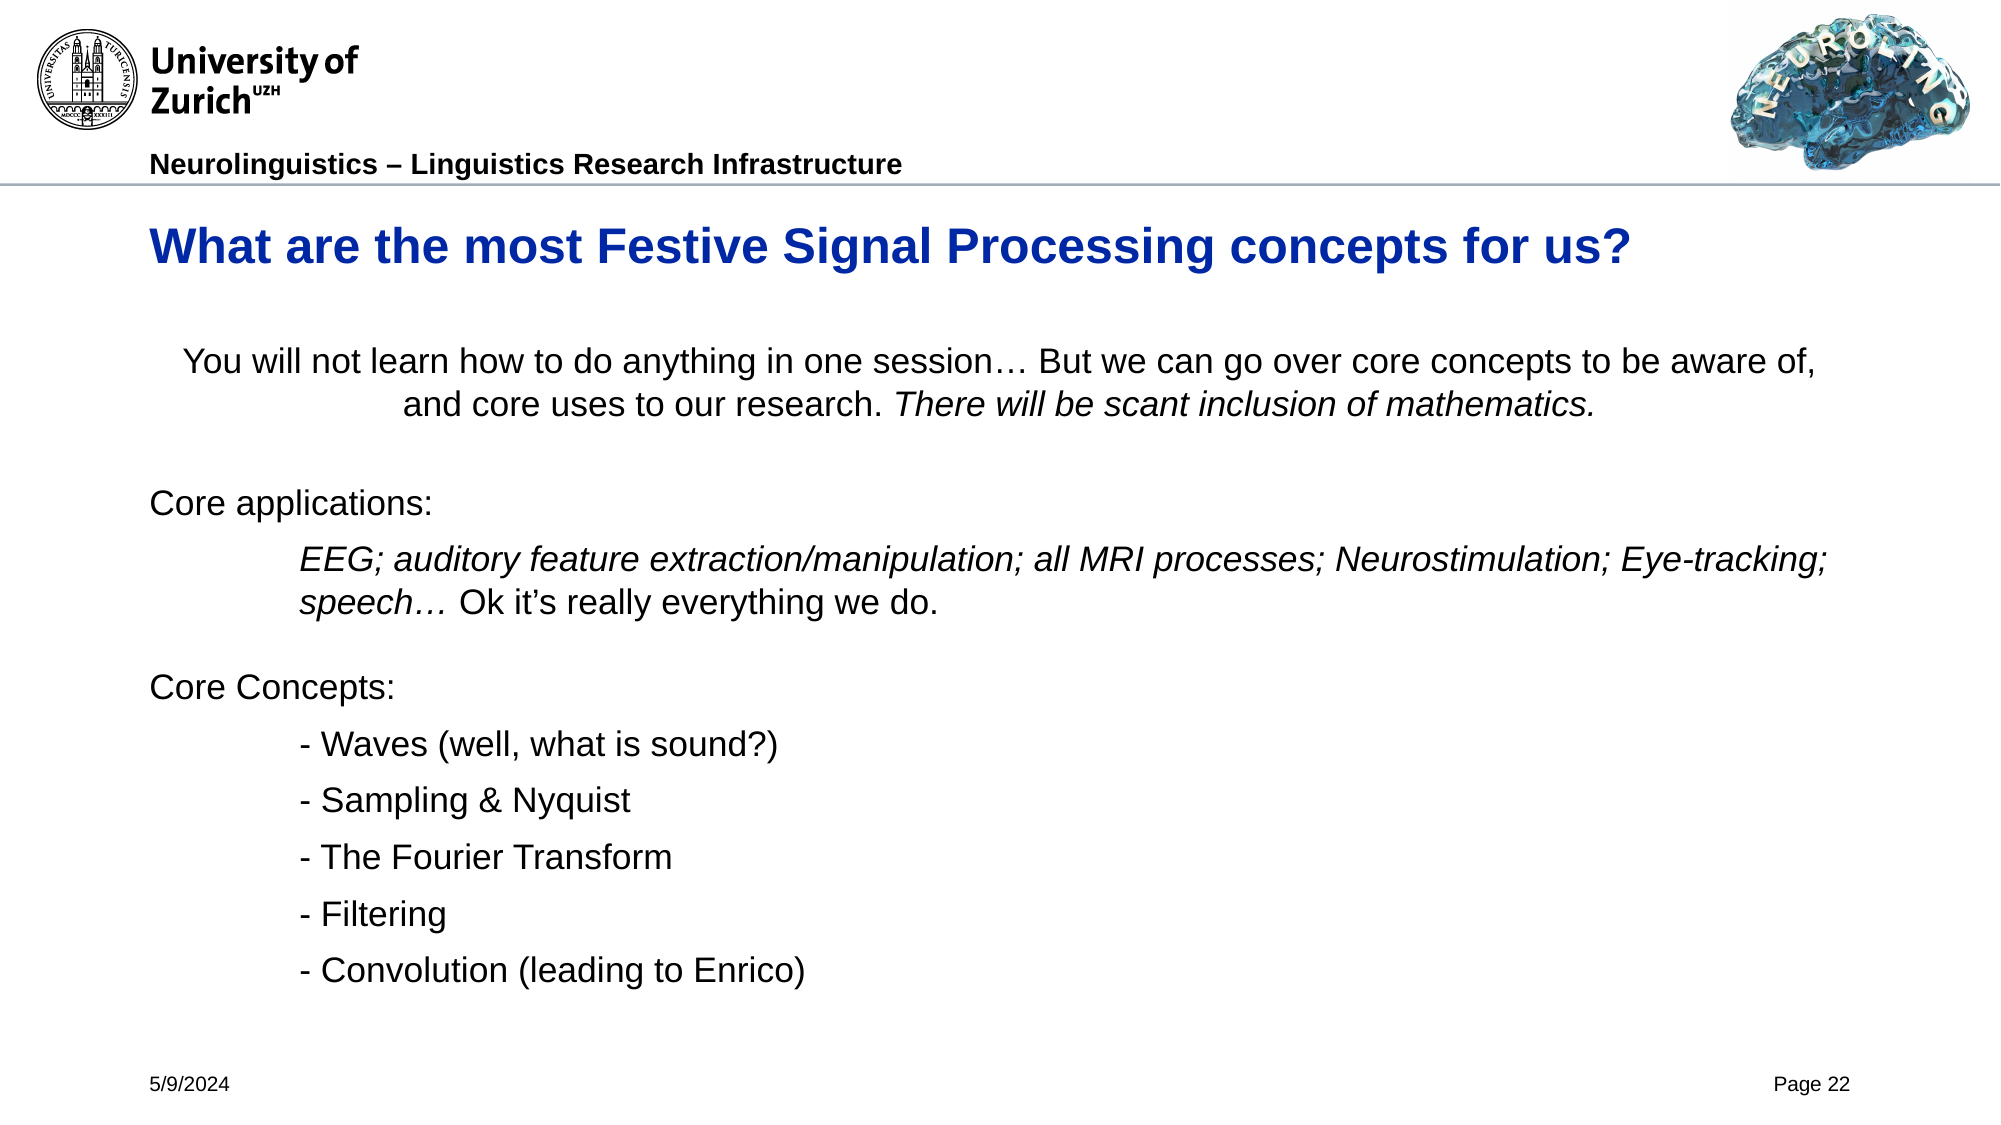

# What are the most Festive Signal Processing concepts for us?
You will not learn how to do anything in one session… But we can go over core concepts to be aware of, and core uses to our research. There will be scant inclusion of mathematics.
Core applications:
	EEG; auditory feature extraction/manipulation; all MRI processes; Neurostimulation; Eye-tracking; 	speech… Ok it’s really everything we do.
Core Concepts:
	- Waves (well, what is sound?)
	- Sampling & Nyquist
	- The Fourier Transform
	- Filtering
	- Convolution (leading to Enrico)

5/9/2024
Page 22